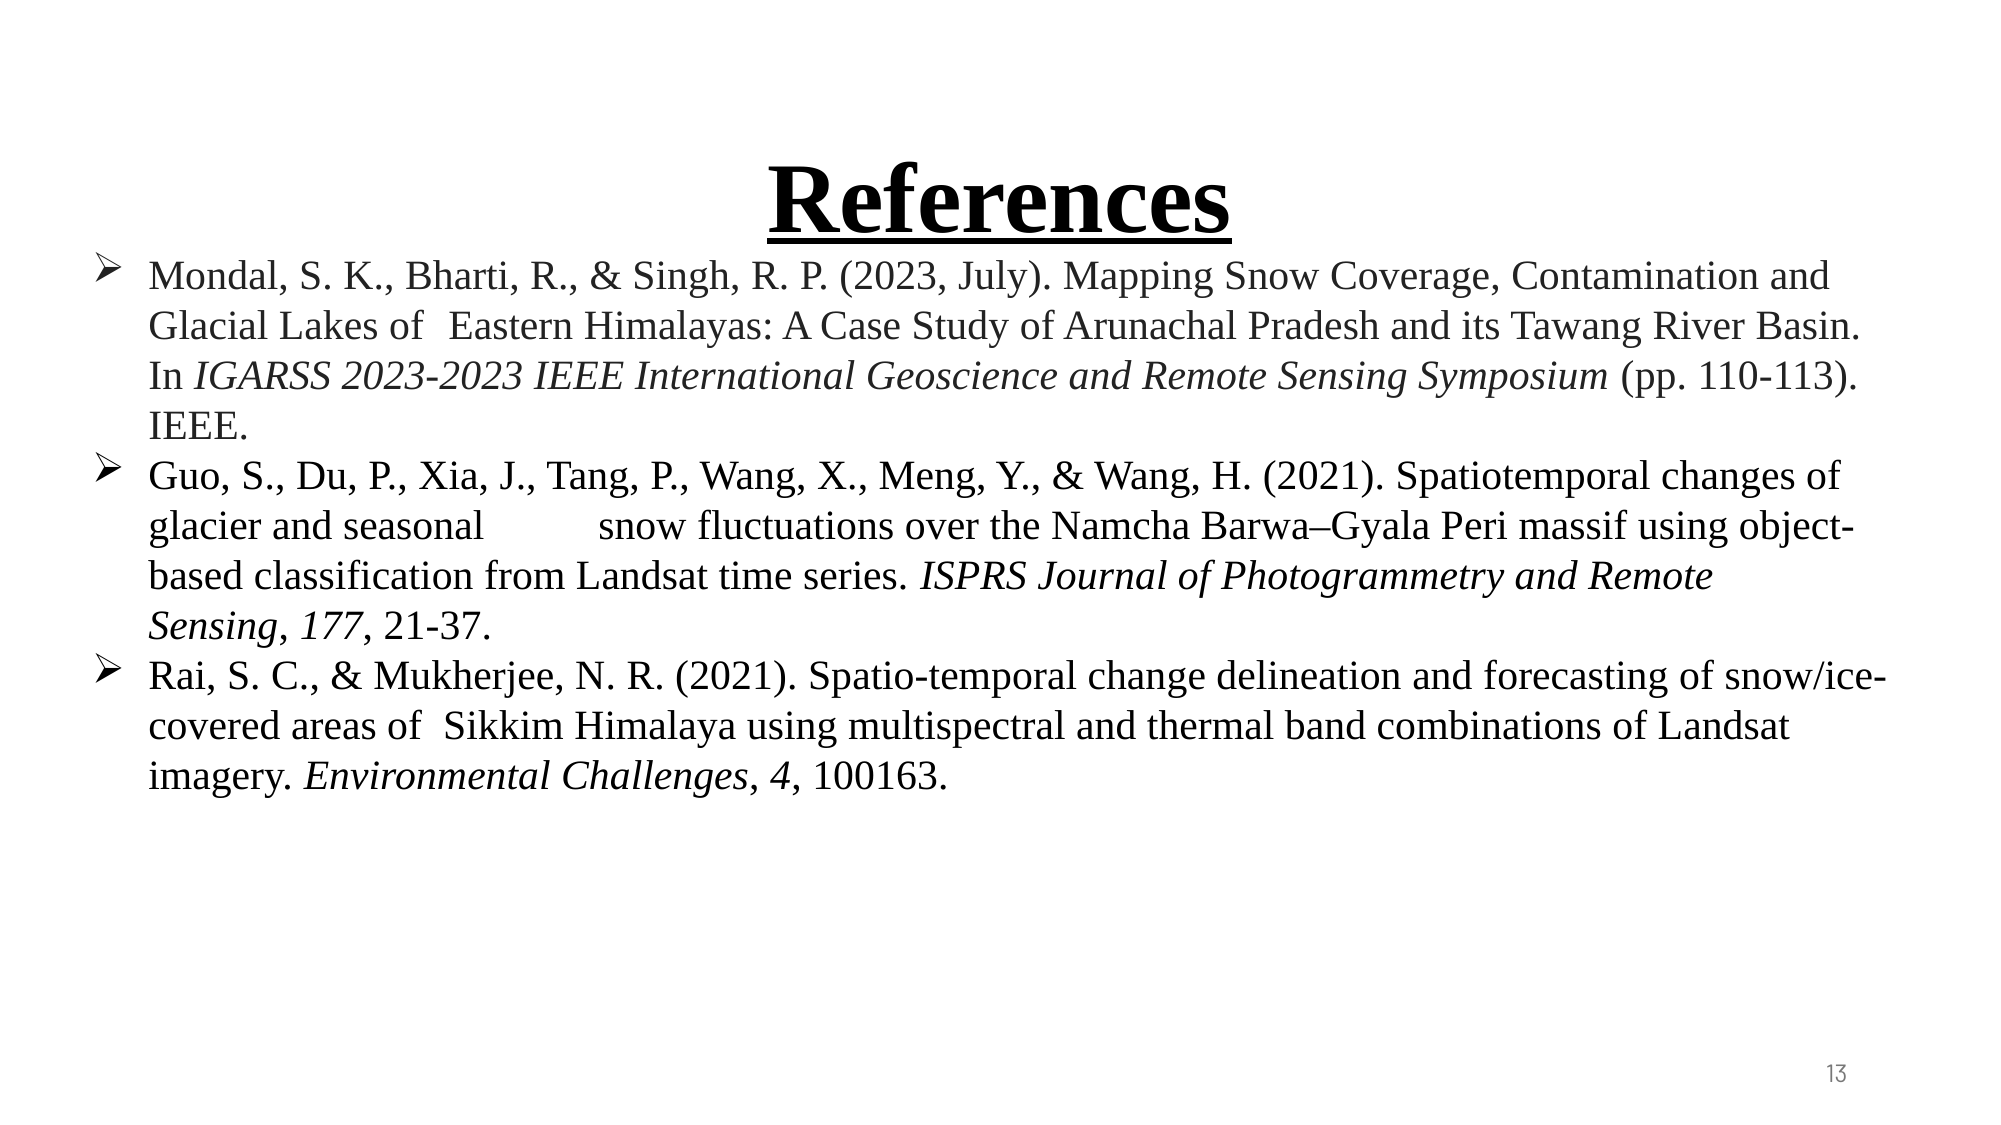

References
Mondal, S. K., Bharti, R., & Singh, R. P. (2023, July). Mapping Snow Coverage, Contamination and Glacial Lakes of 	Eastern Himalayas: A Case Study of Arunachal Pradesh and its Tawang River Basin. In IGARSS 2023-2023 IEEE International Geoscience and Remote Sensing Symposium (pp. 110-113). IEEE.
Guo, S., Du, P., Xia, J., Tang, P., Wang, X., Meng, Y., & Wang, H. (2021). Spatiotemporal changes of glacier and seasonal 	snow fluctuations over the Namcha Barwa–Gyala Peri massif using object-based classification from Landsat time series. ISPRS Journal of Photogrammetry and Remote Sensing, 177, 21-37.
Rai, S. C., & Mukherjee, N. R. (2021). Spatio-temporal change delineation and forecasting of snow/ice-covered areas of  Sikkim Himalaya using multispectral and thermal band combinations of Landsat imagery. Environmental Challenges, 4, 100163.

13